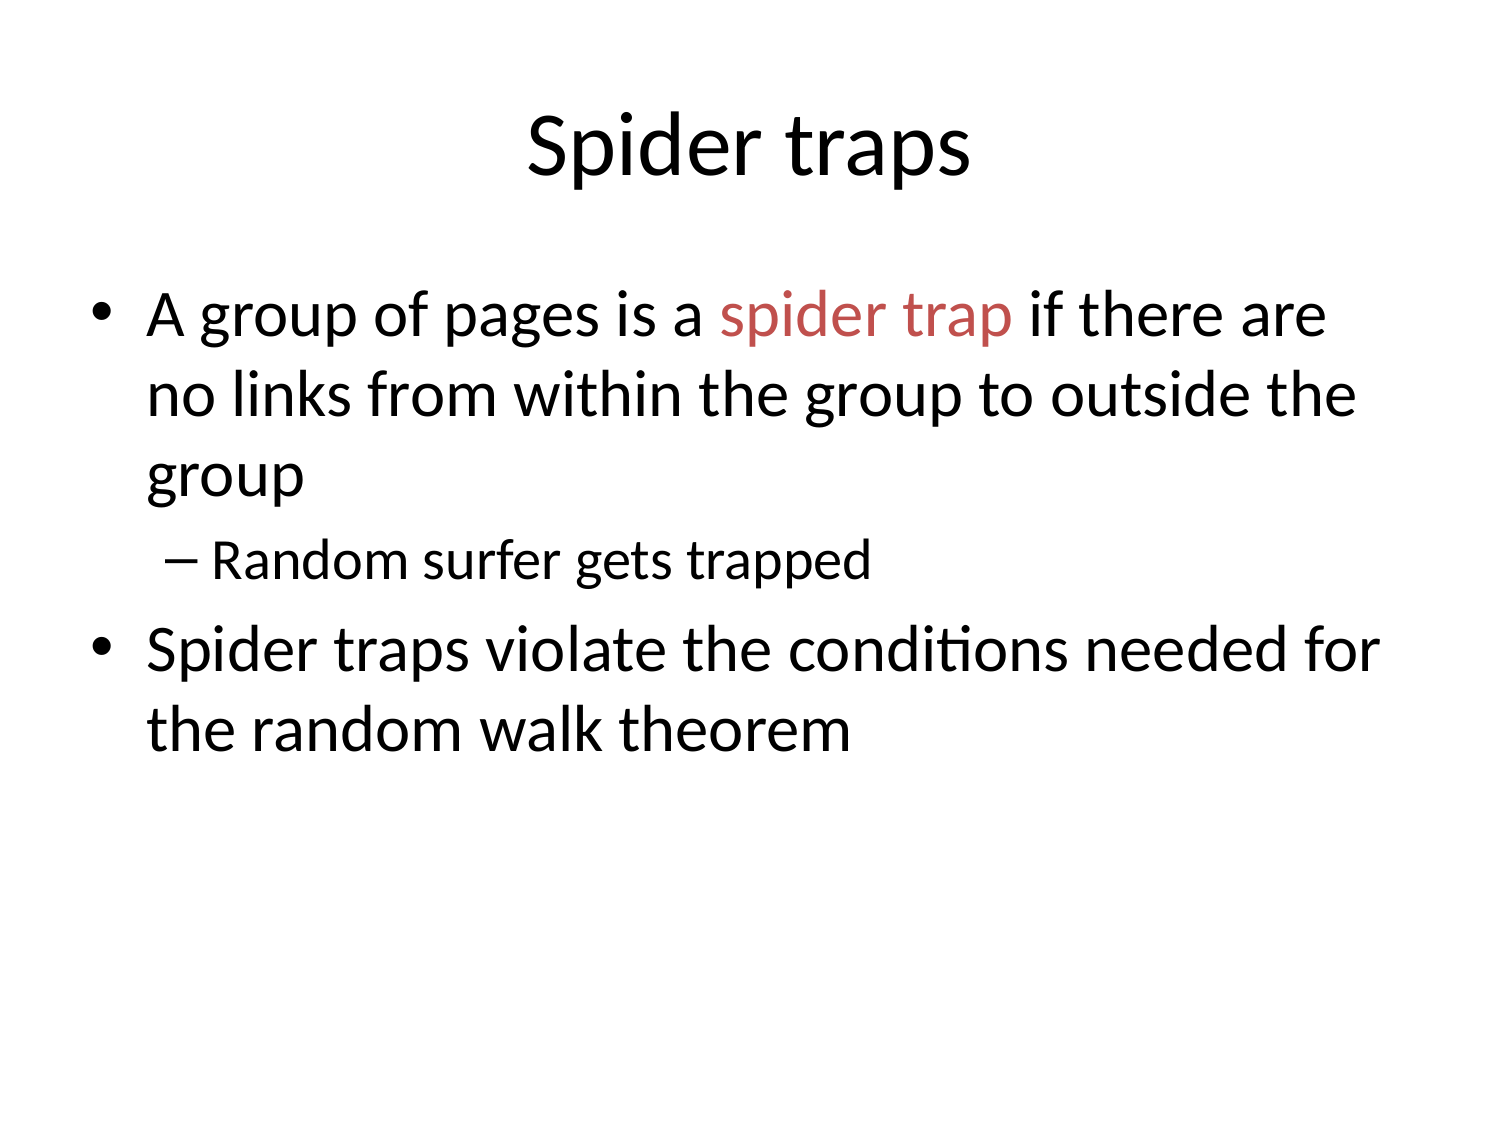

# Spider traps
A group of pages is a spider trap if there are no links from within the group to outside the group
Random surfer gets trapped
Spider traps violate the conditions needed for the random walk theorem